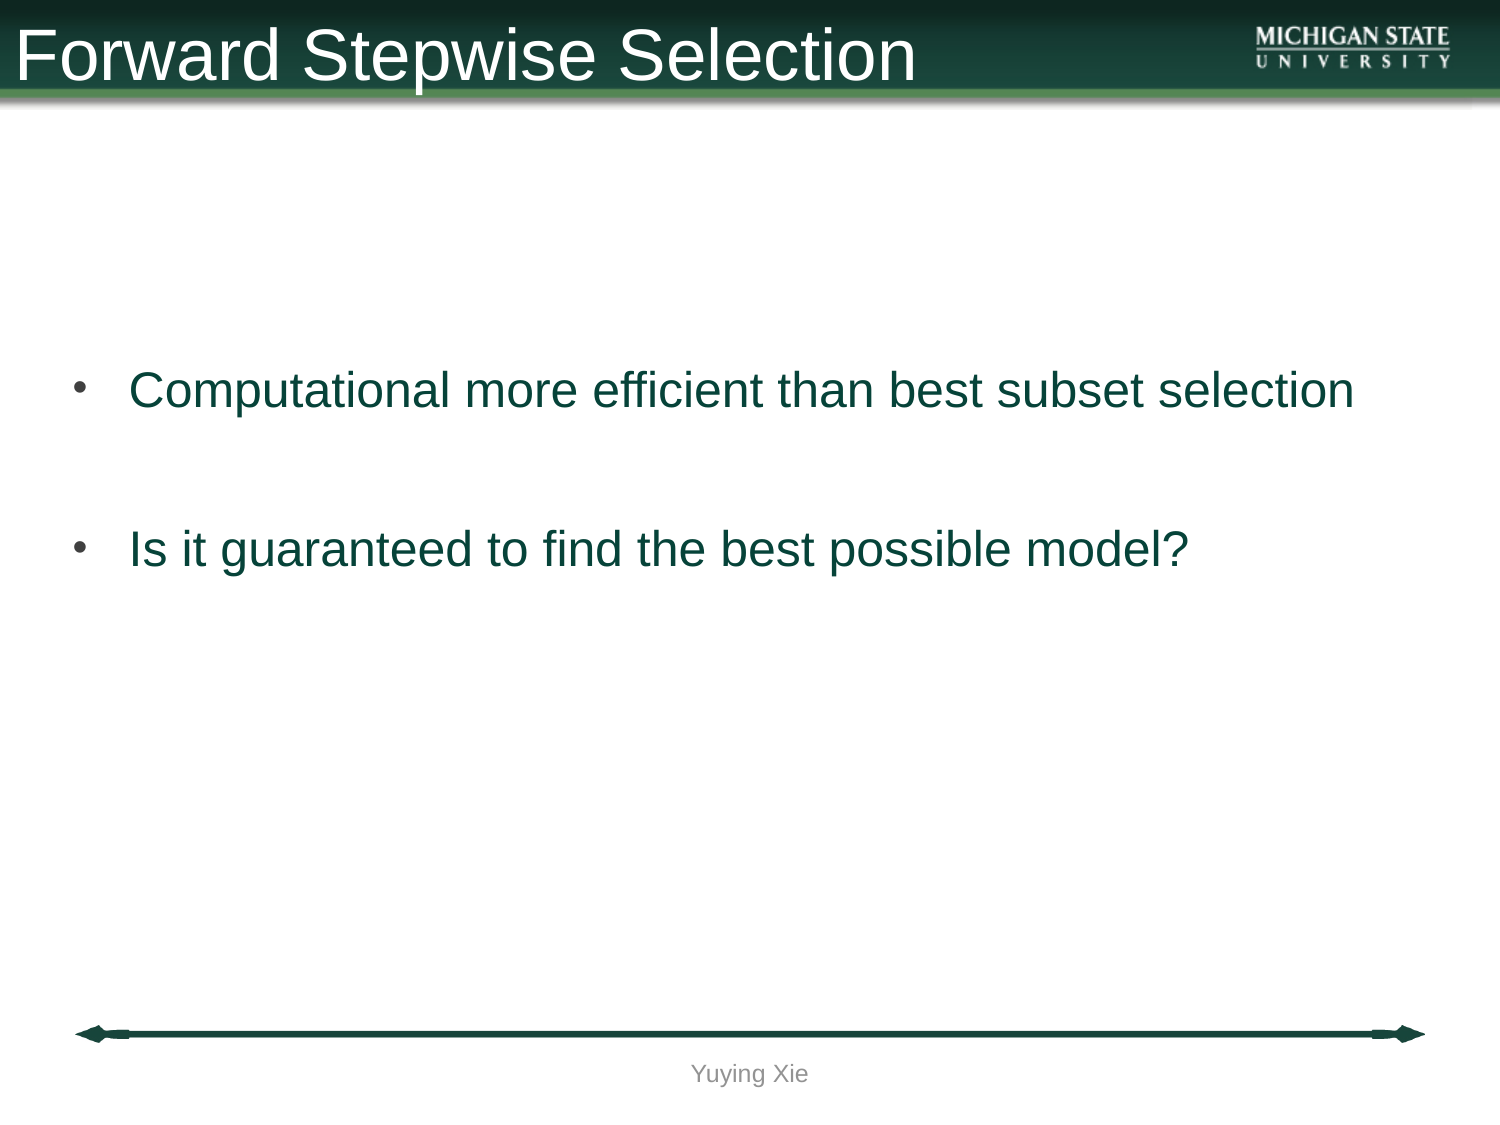

Forward Stepwise Selection
Computational more efficient than best subset selection

Is it guaranteed to find the best possible model?
Yuying Xie